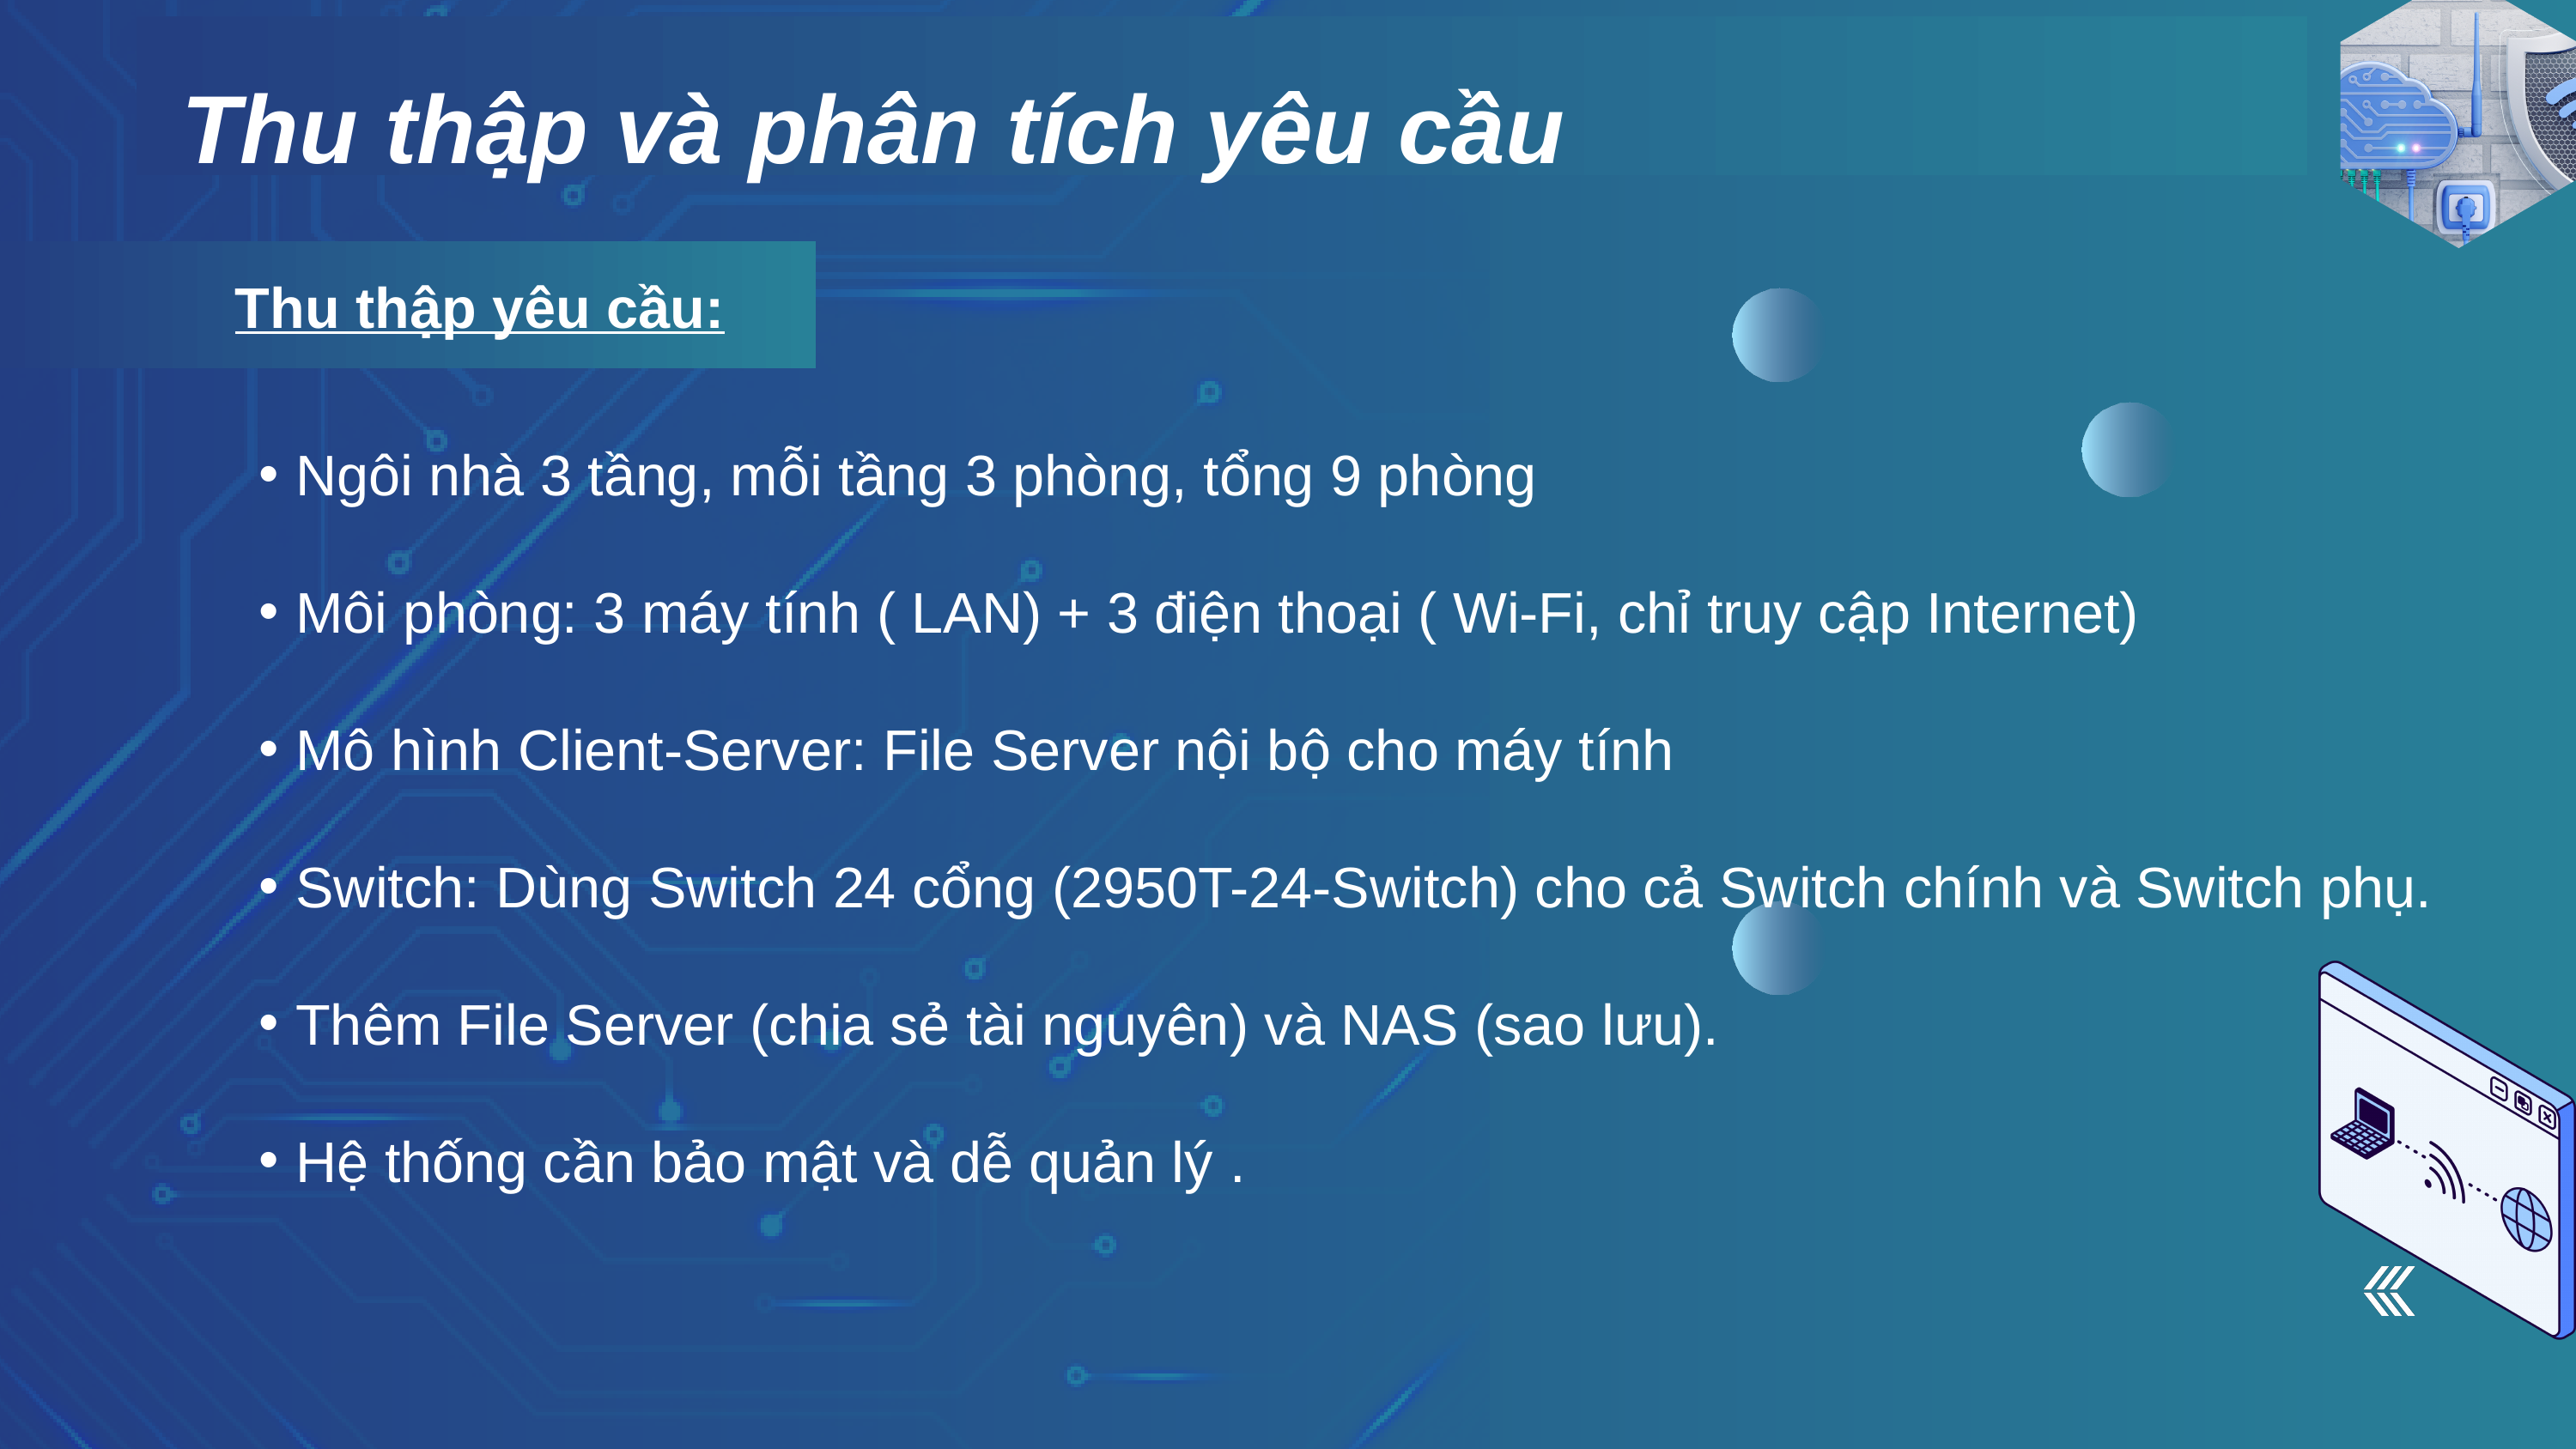

Thu thập và phân tích yêu cầu

Thu thập yêu cầu:

Ngôi nhà 3 tầng, mỗi tầng 3 phòng, tổng 9 phòng
Môi phòng: 3 máy tính ( LAN) + 3 điện thoại ( Wi-Fi, chỉ truy cập Internet)
Mô hình Client-Server: File Server nội bộ cho máy tính
Switch: Dùng Switch 24 cổng (2950T-24-Switch) cho cả Switch chính và Switch phụ.
Thêm File Server (chia sẻ tài nguyên) và NAS (sao lưu).
Hệ thống cần bảo mật và dễ quản lý .